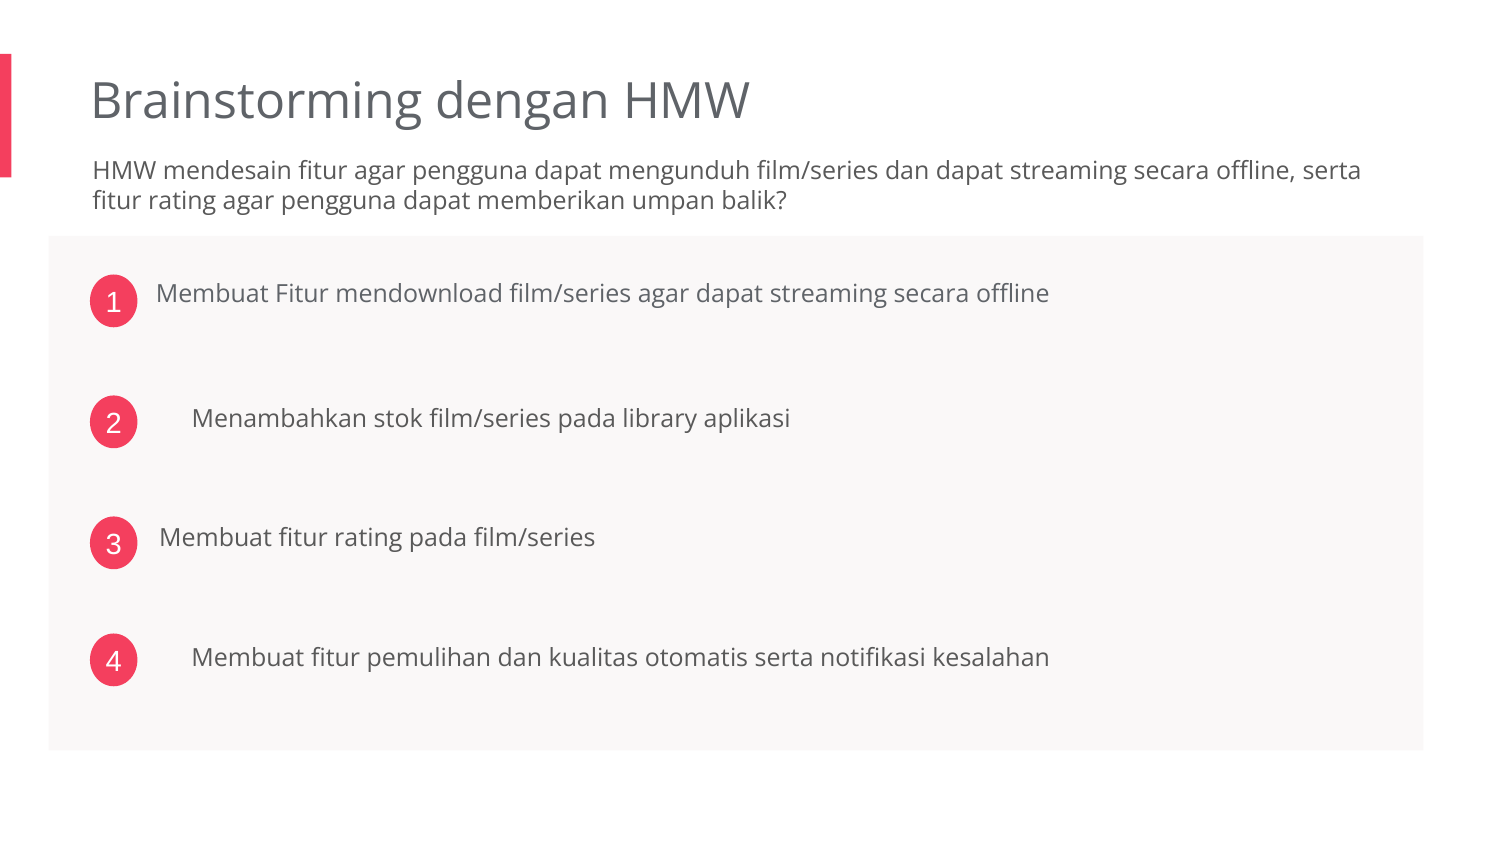

Brainstorming dengan HMW
HMW mendesain fitur agar pengguna dapat mengunduh film/series dan dapat streaming secara offline, serta fitur rating agar pengguna dapat memberikan umpan balik?

Membuat Fitur mendownload film/series agar dapat streaming secara offline
1
     Menambahkan stok film/series pada library aplikasi
2
Membuat fitur rating pada film/series
3
    Membuat fitur pemulihan dan kualitas otomatis serta notifikasi kesalahan
4